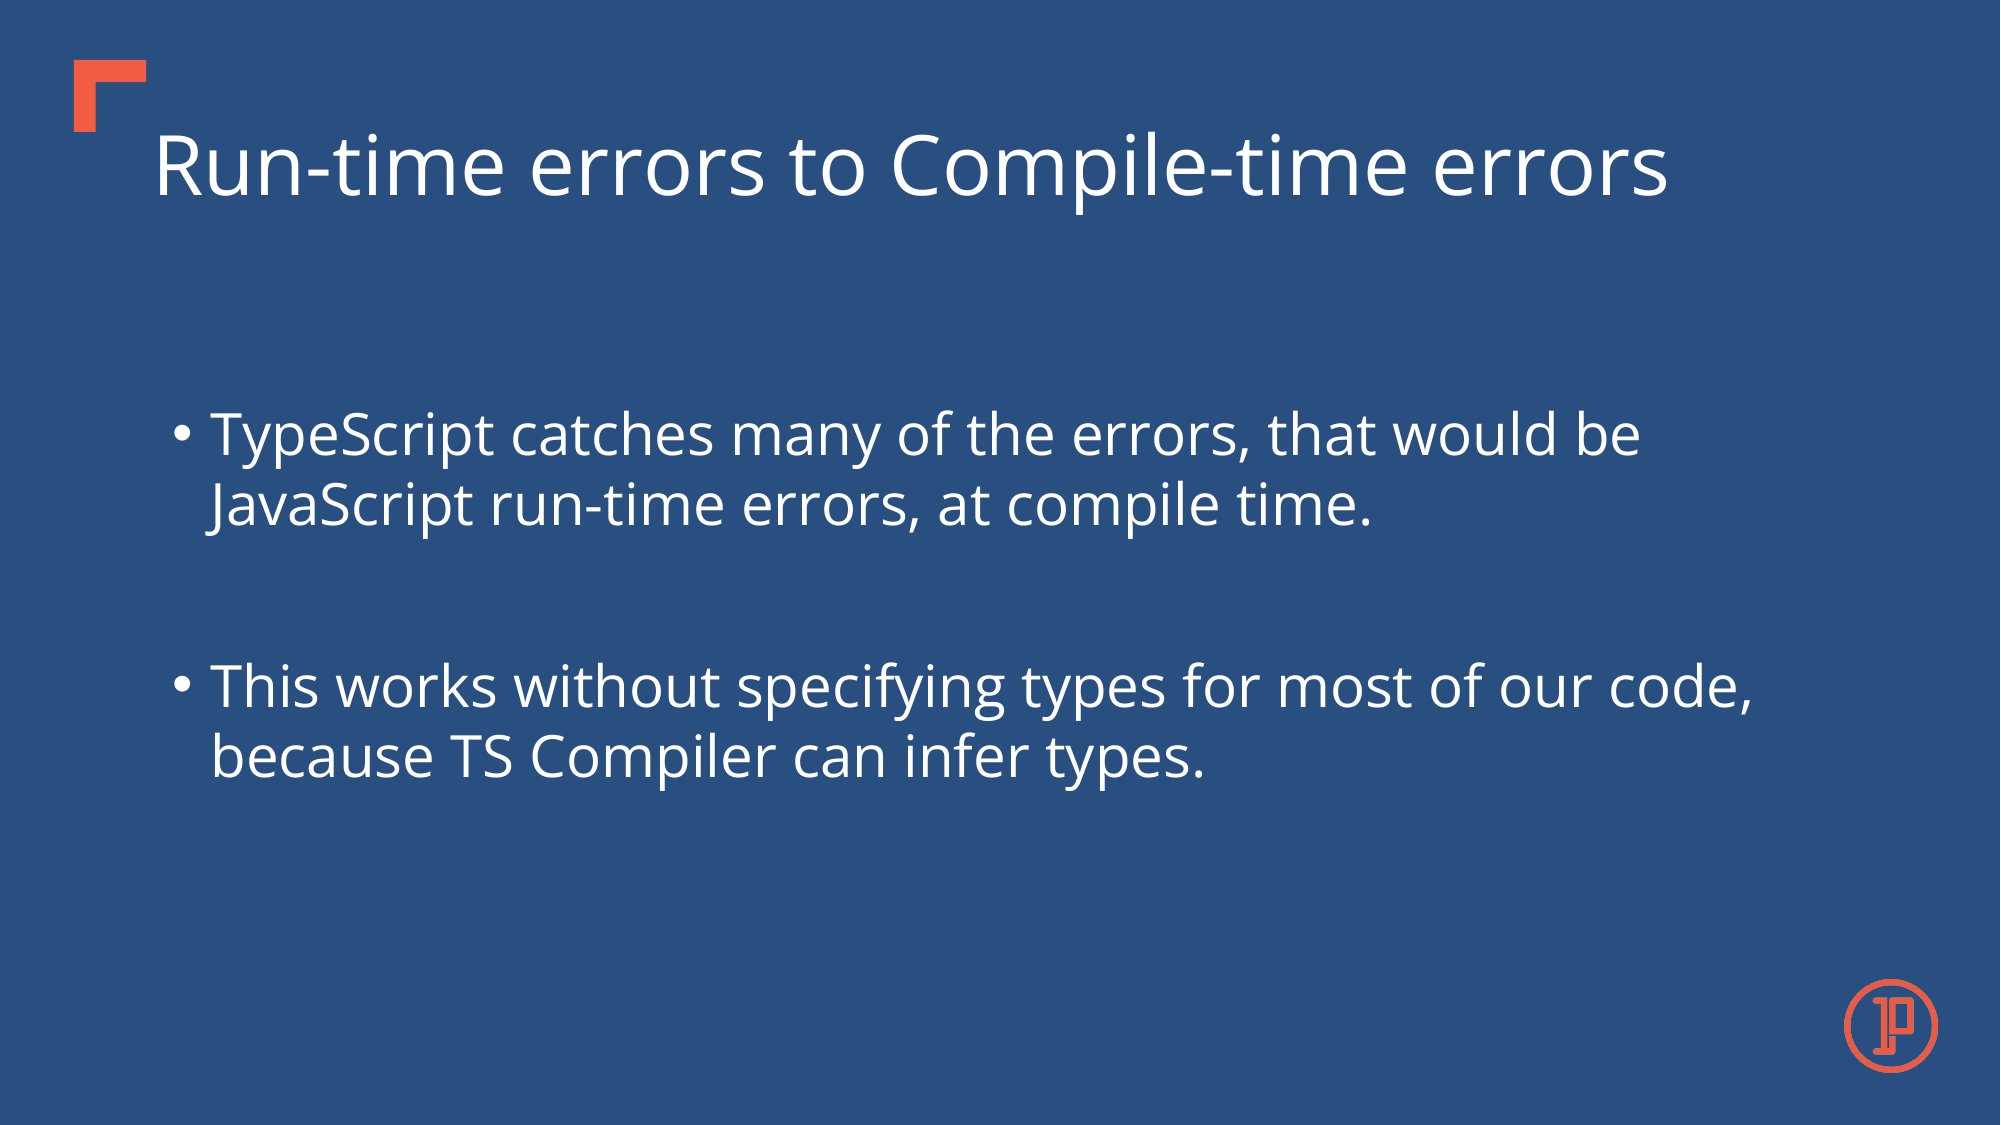

# Run-time errors to Compile-time errors

TypeScript catches many of the errors, that would be JavaScript run-time errors, at compile time.

This works without specifying types for most of our code, because TS Compiler can infer types.